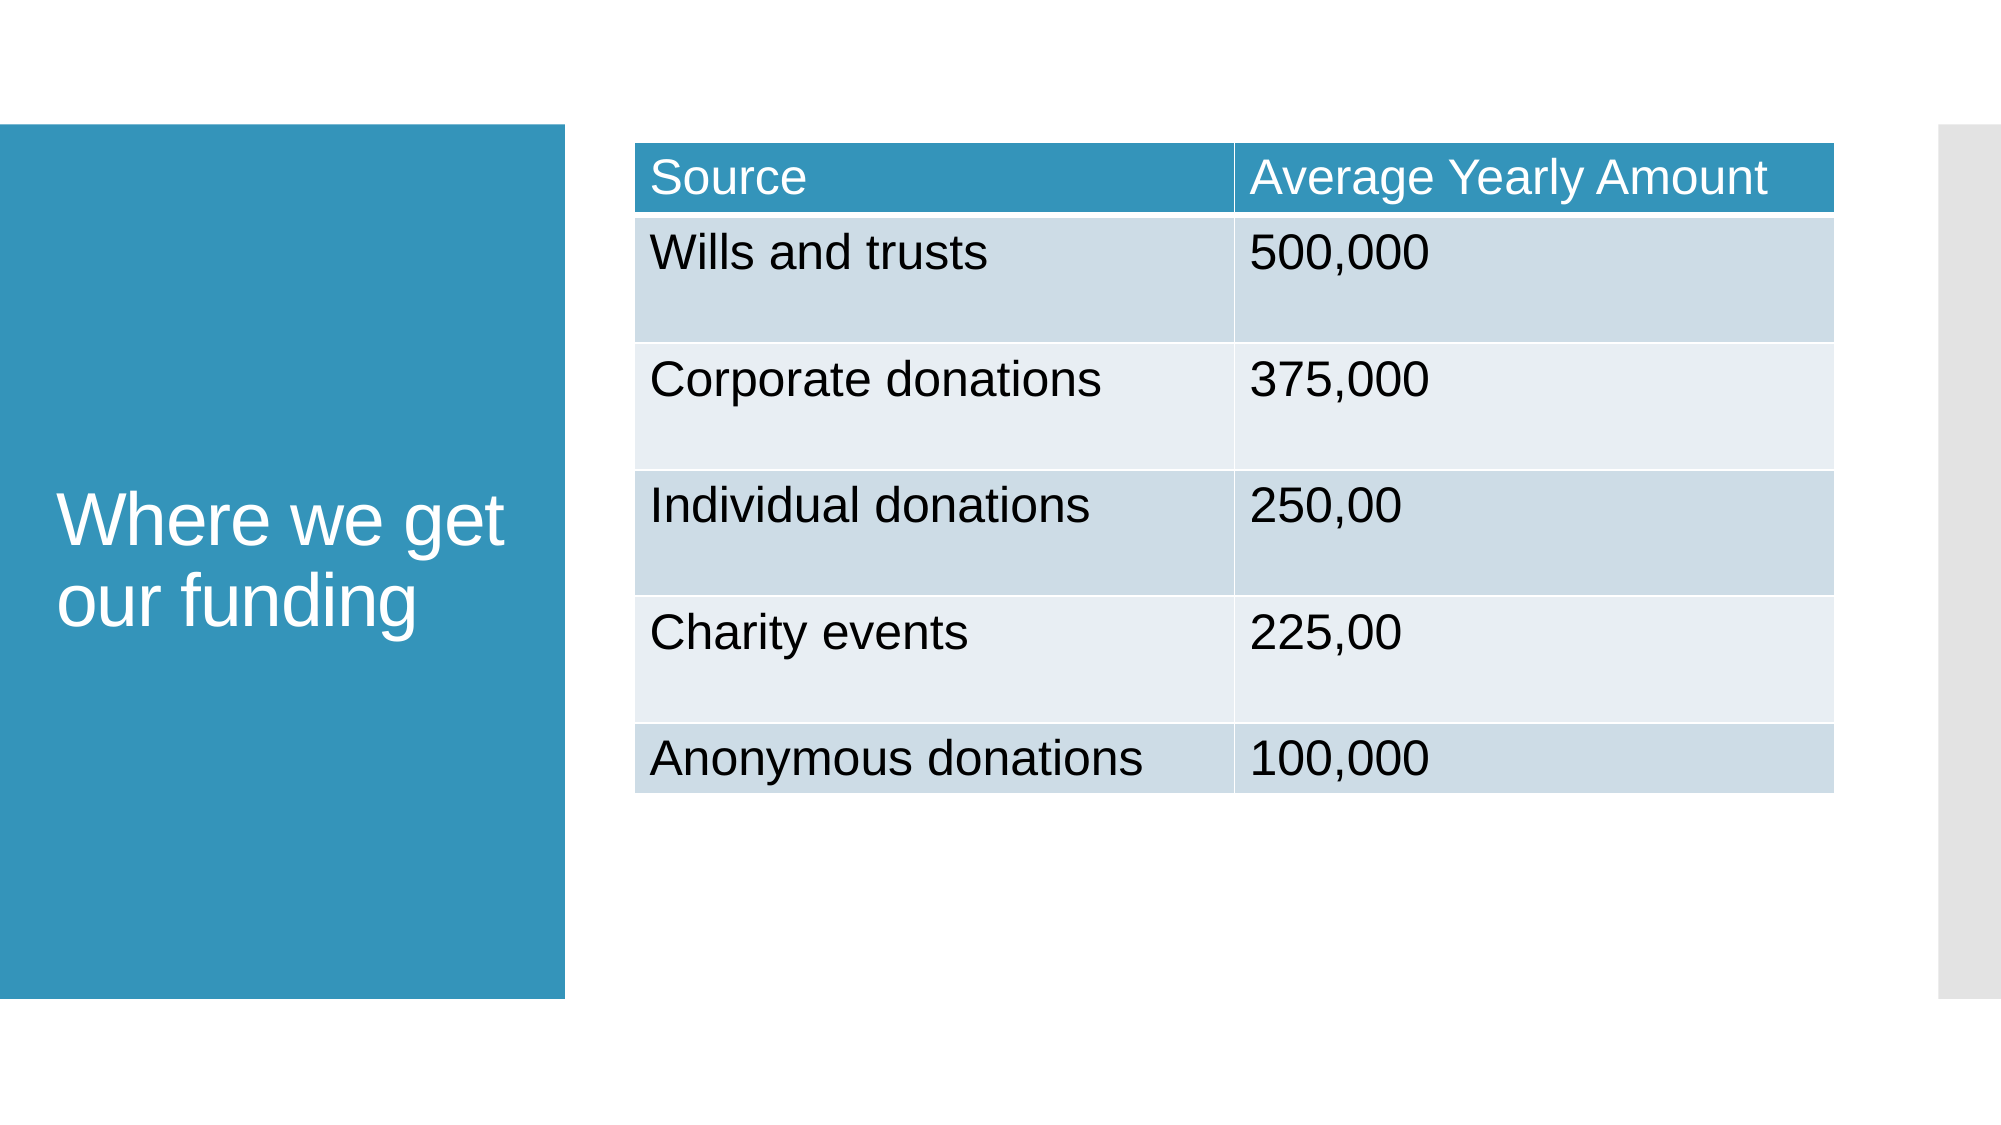

| Source | Average Yearly Amount |
| --- | --- |
# Where we get our funding
| Wills and trusts | 500,000 |
| --- | --- |
| Corporate donations | 375,000 |
| Individual donations | 250,00 |
| Charity events | 225,00 |
| Anonymous donations | 100,000 |